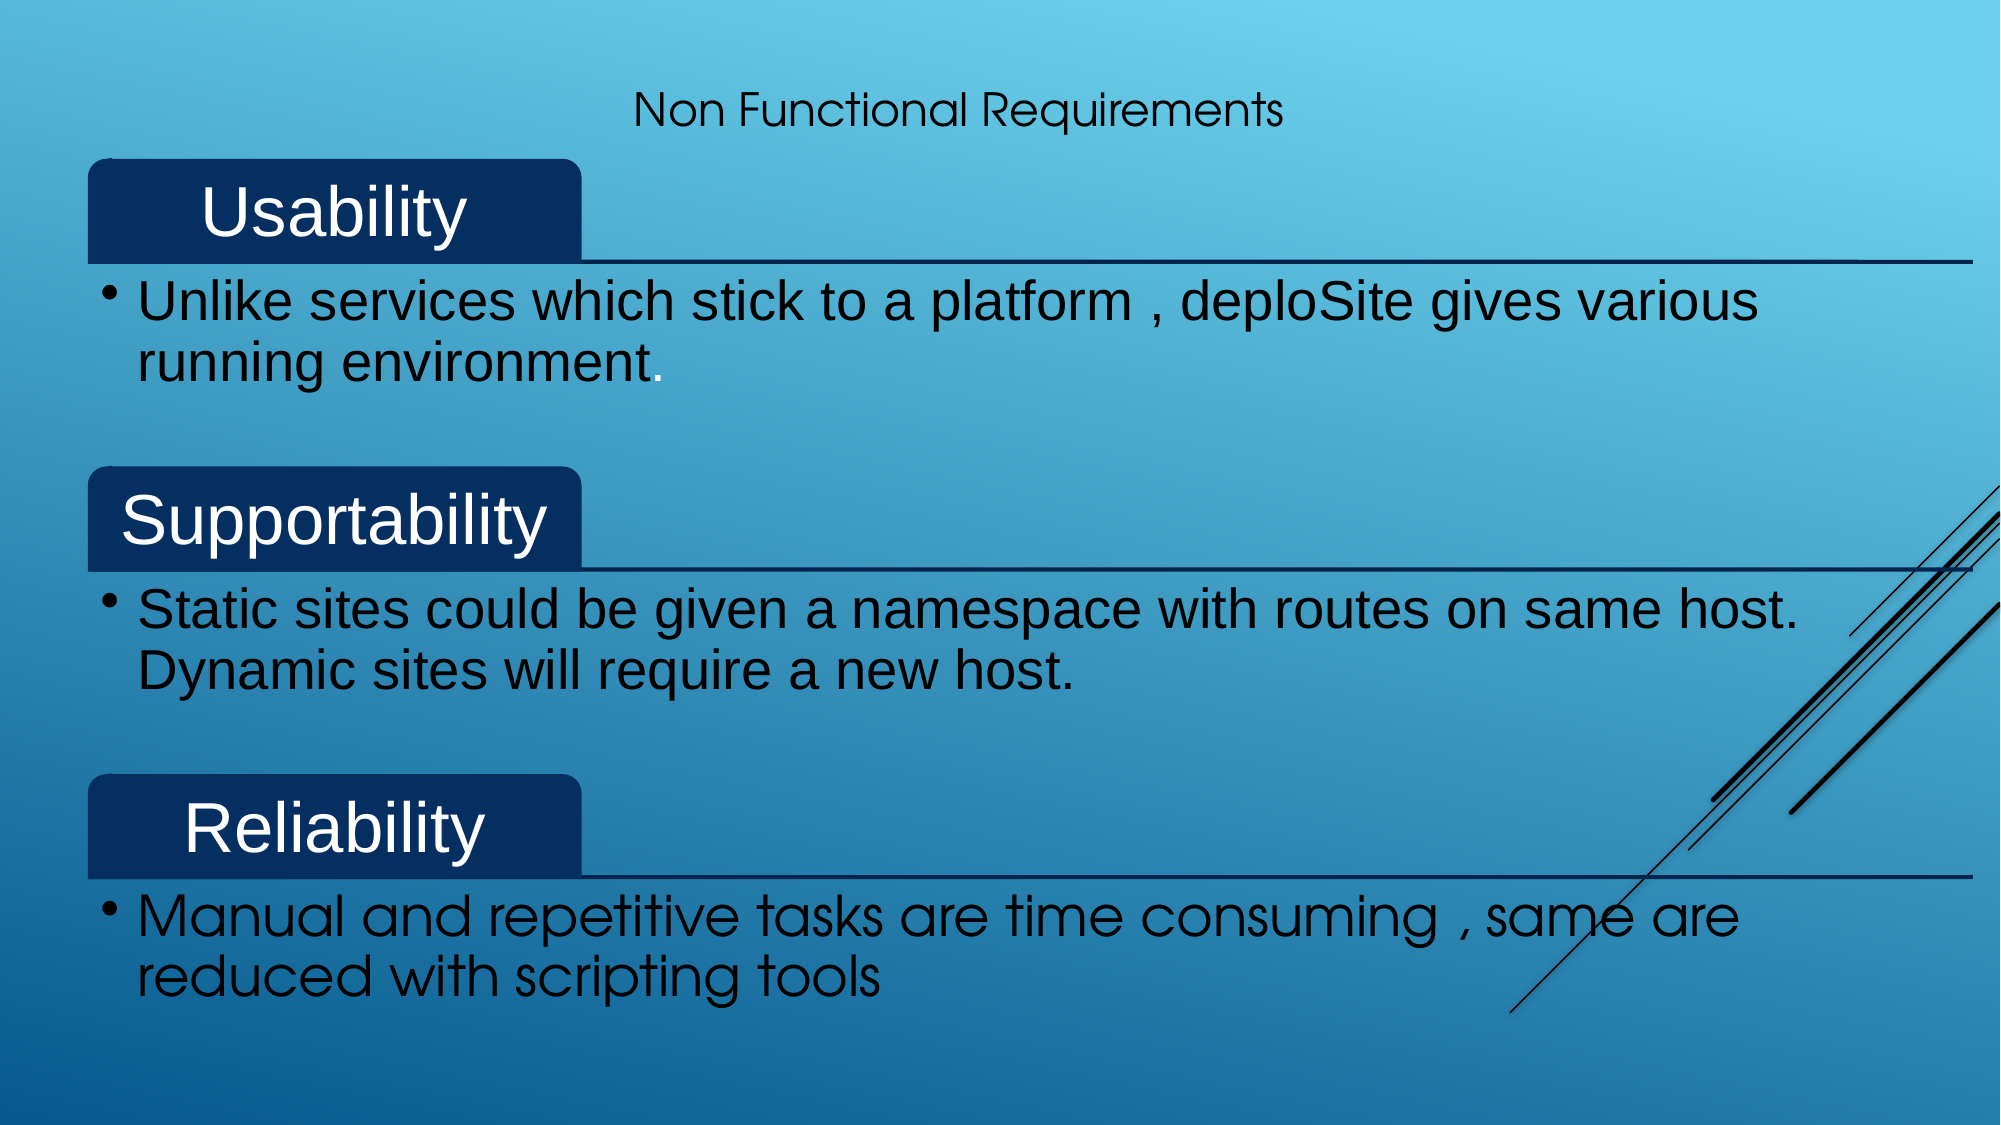

Non Functional Requirements

Usability
Unlike services which stick to a platform , deploSite gives various running environment.

Supportability
Static sites could be given a namespace with routes on same host. Dynamic sites will require a new host.

Reliability
Manual and repetitive tasks are time consuming , same are reduced with scripting tools